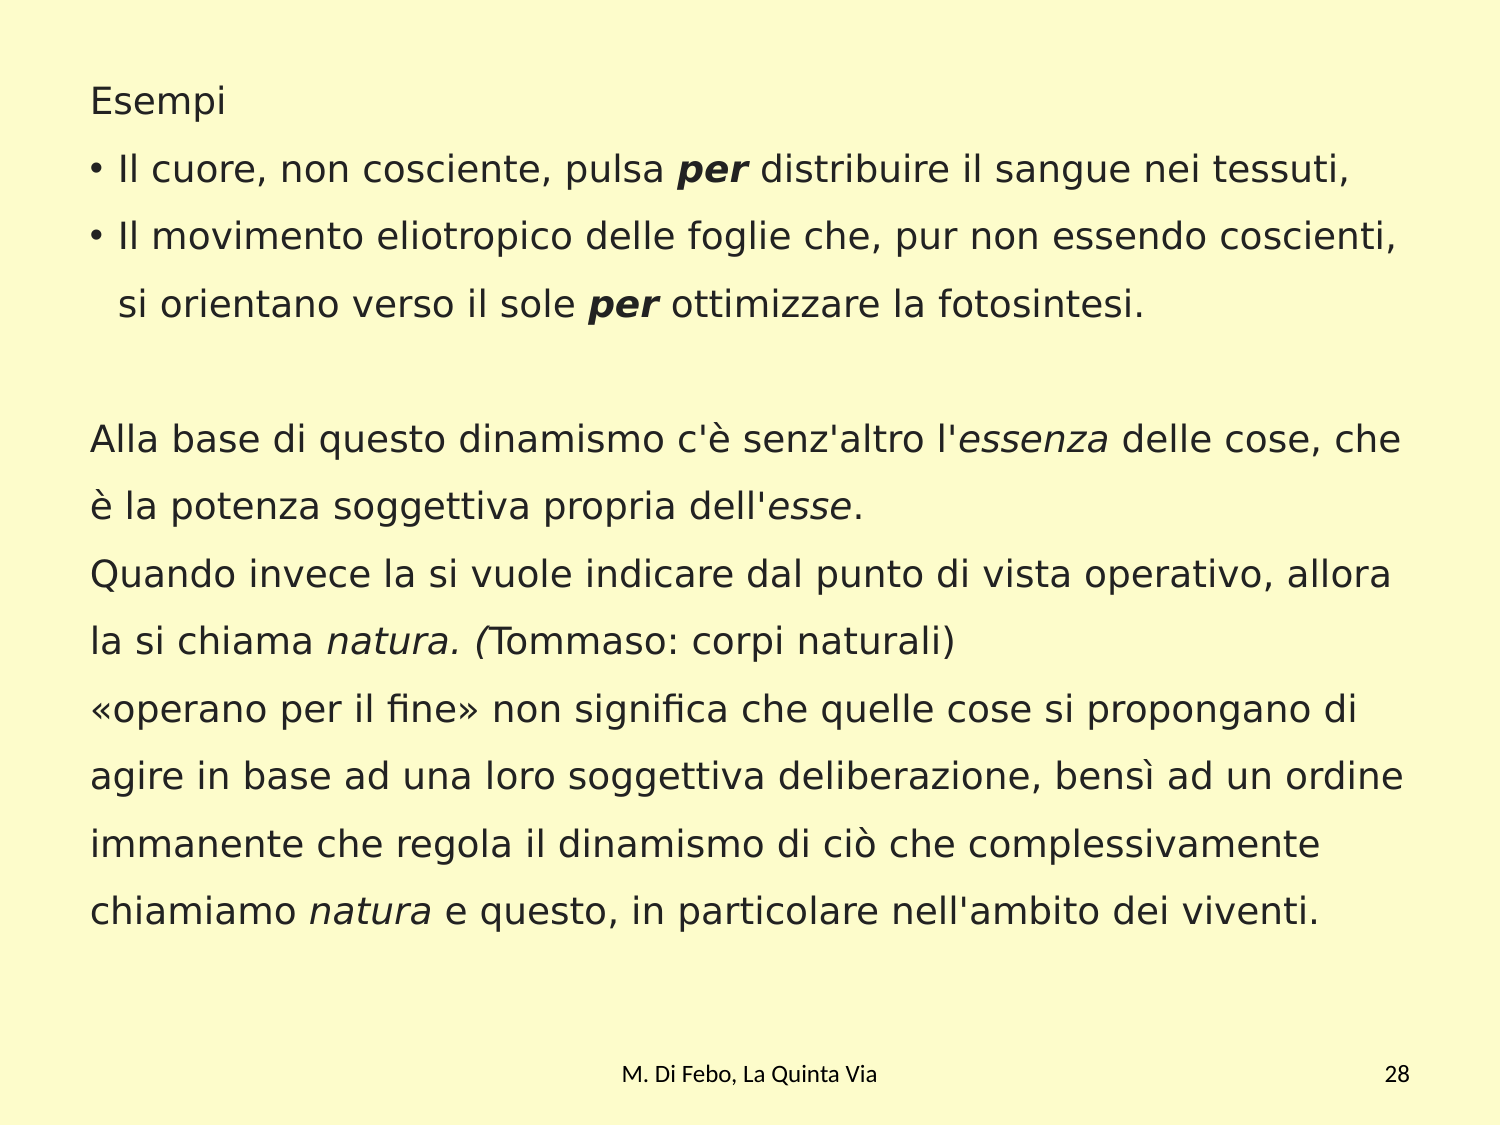

Esempi
Il cuore, non cosciente, pulsa per distribuire il sangue nei tessuti,
Il movimento eliotropico delle foglie che, pur non essendo coscienti, si orientano verso il sole per ottimizzare la fotosintesi.

Alla base di questo dinamismo c'è senz'altro l'essenza delle cose, che è la potenza soggettiva propria dell'esse.
Quando invece la si vuole indicare dal punto di vista operativo, allora la si chiama natura. (Tommaso: corpi naturali)
«operano per il fine» non significa che quelle cose si propongano di agire in base ad una loro soggettiva deliberazione, bensì ad un ordine immanente che regola il dinamismo di ciò che complessivamente chiamiamo natura e questo, in particolare nell'ambito dei viventi.
M. Di Febo, La Quinta Via
28